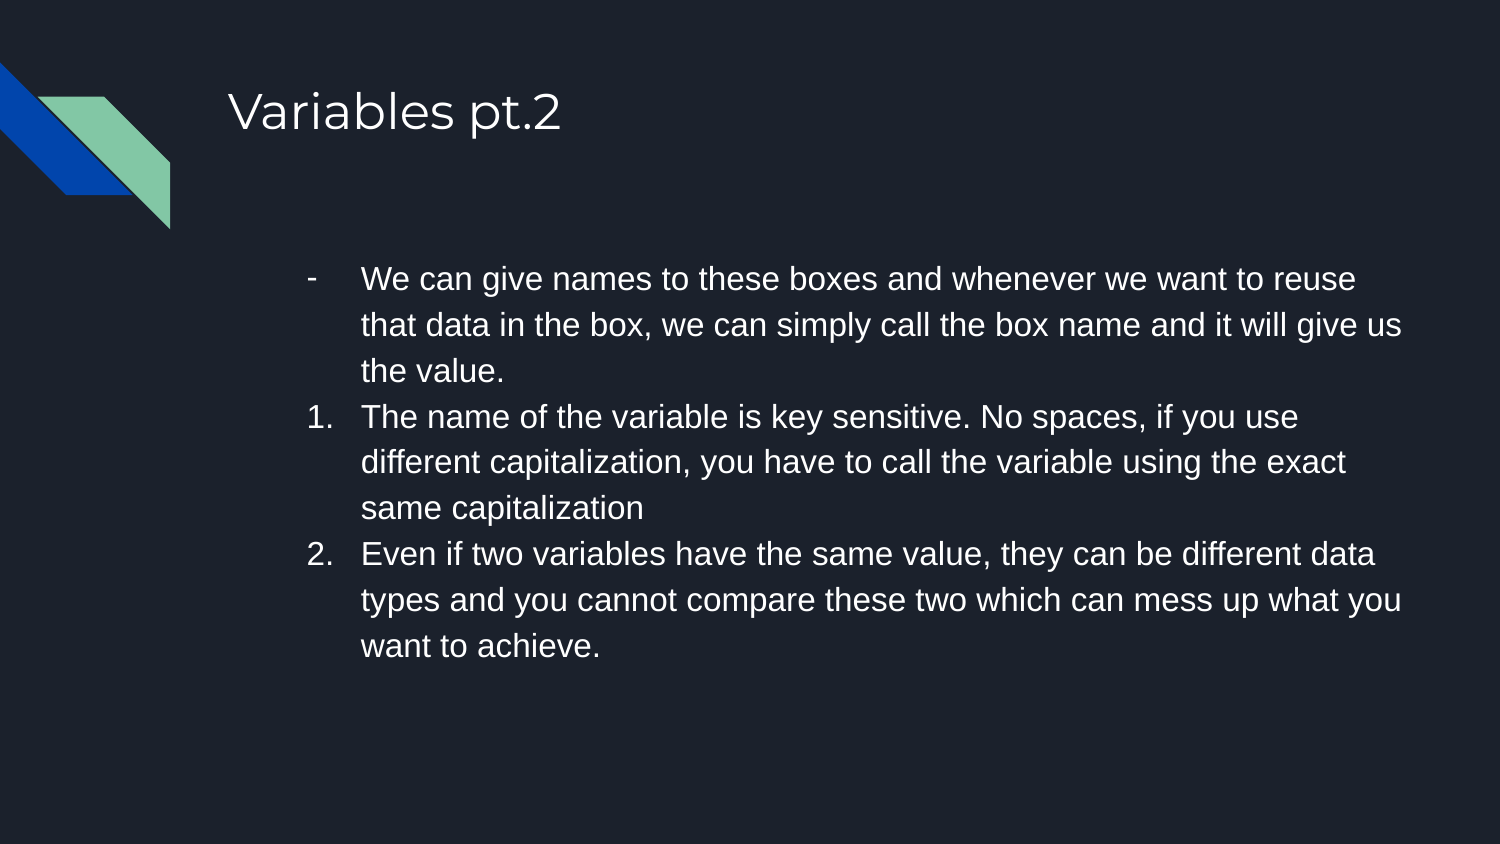

# Variables pt.2
We can give names to these boxes and whenever we want to reuse that data in the box, we can simply call the box name and it will give us the value.
The name of the variable is key sensitive. No spaces, if you use different capitalization, you have to call the variable using the exact same capitalization
Even if two variables have the same value, they can be different data types and you cannot compare these two which can mess up what you want to achieve.